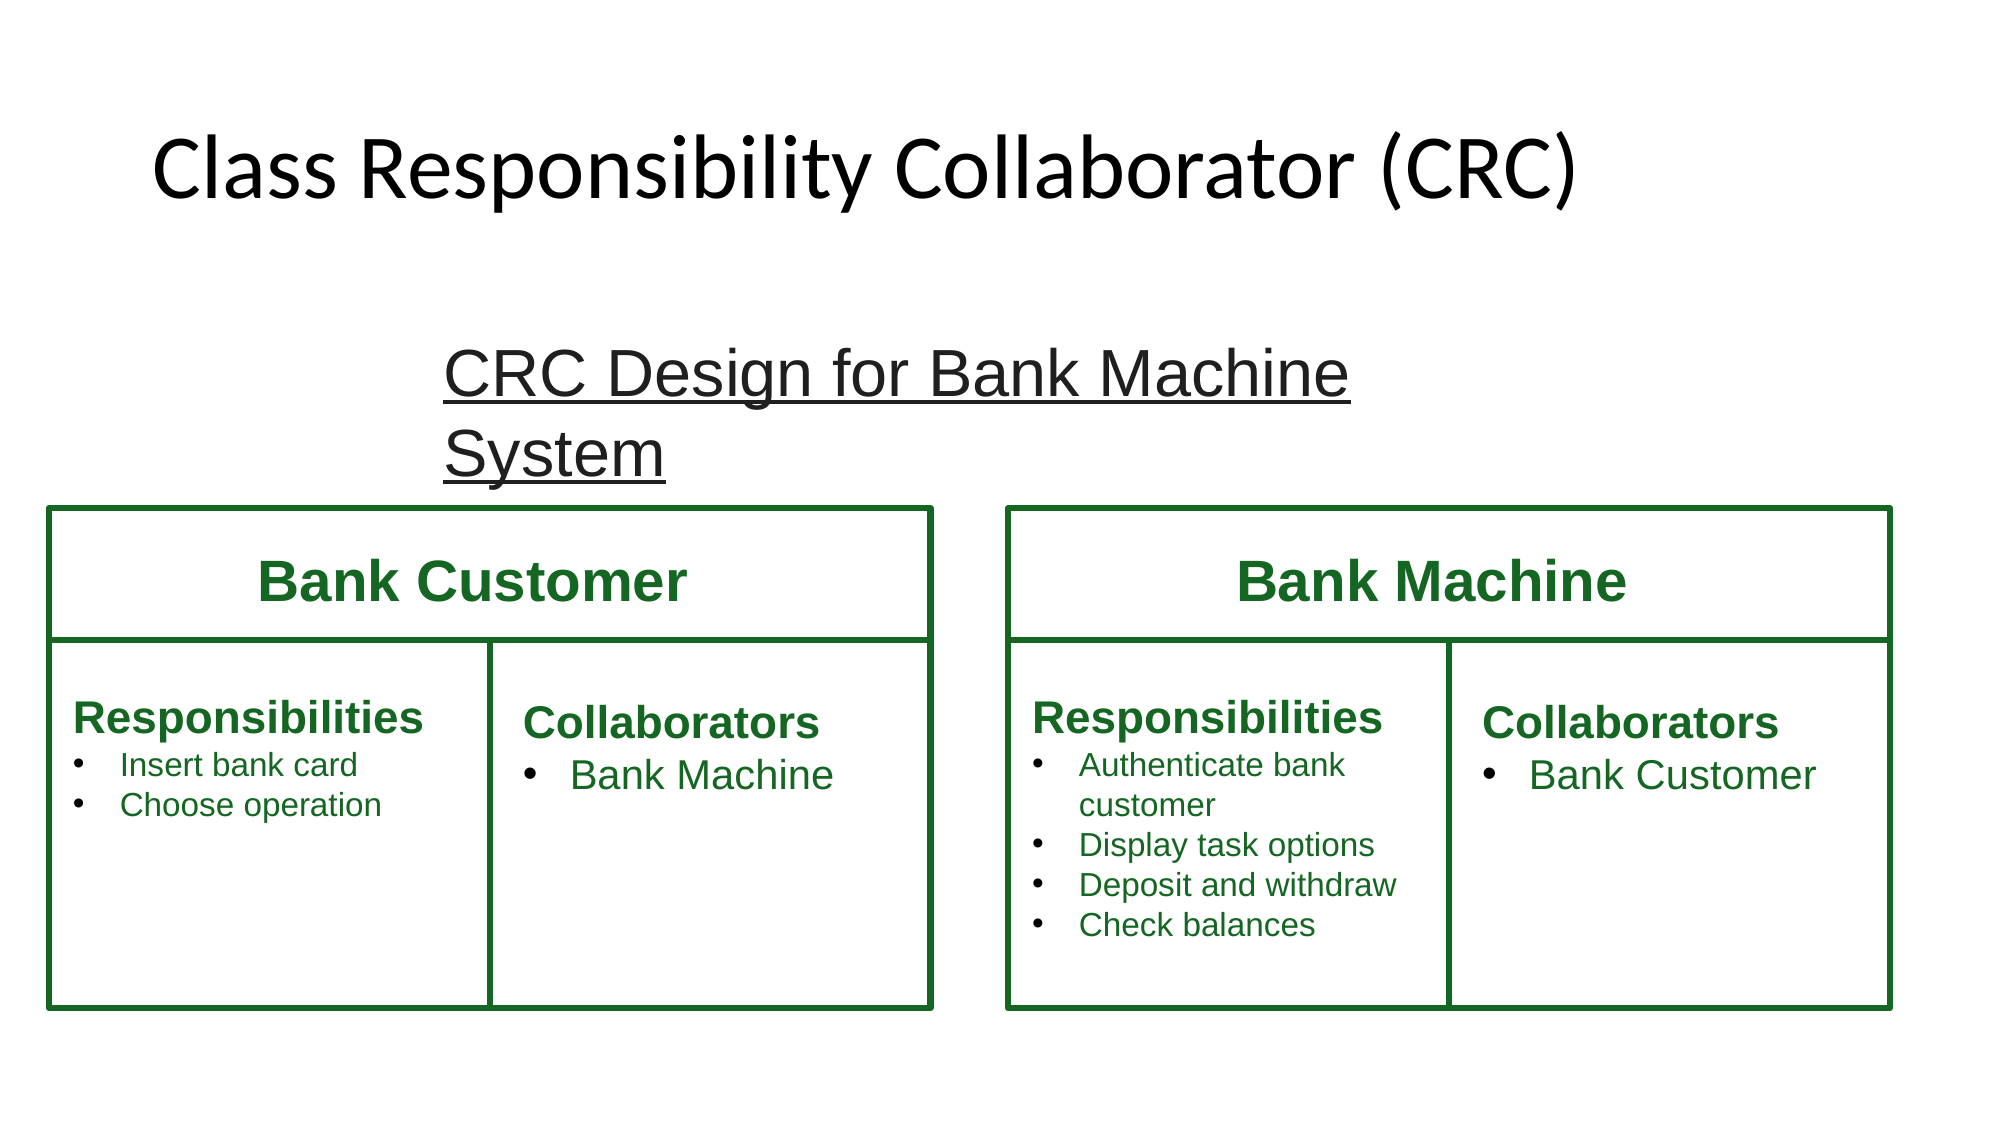

# Class Responsibility Collaborator (CRC)
CRC Design for Bank Machine System

Bank Customer

Bank Machine
Responsibilities
Authenticate bank customer
Display task options
Deposit and withdraw
Check balances
Collaborators
Bank Customer
Responsibilities
Insert bank card
Choose operation
Collaborators
Bank Machine